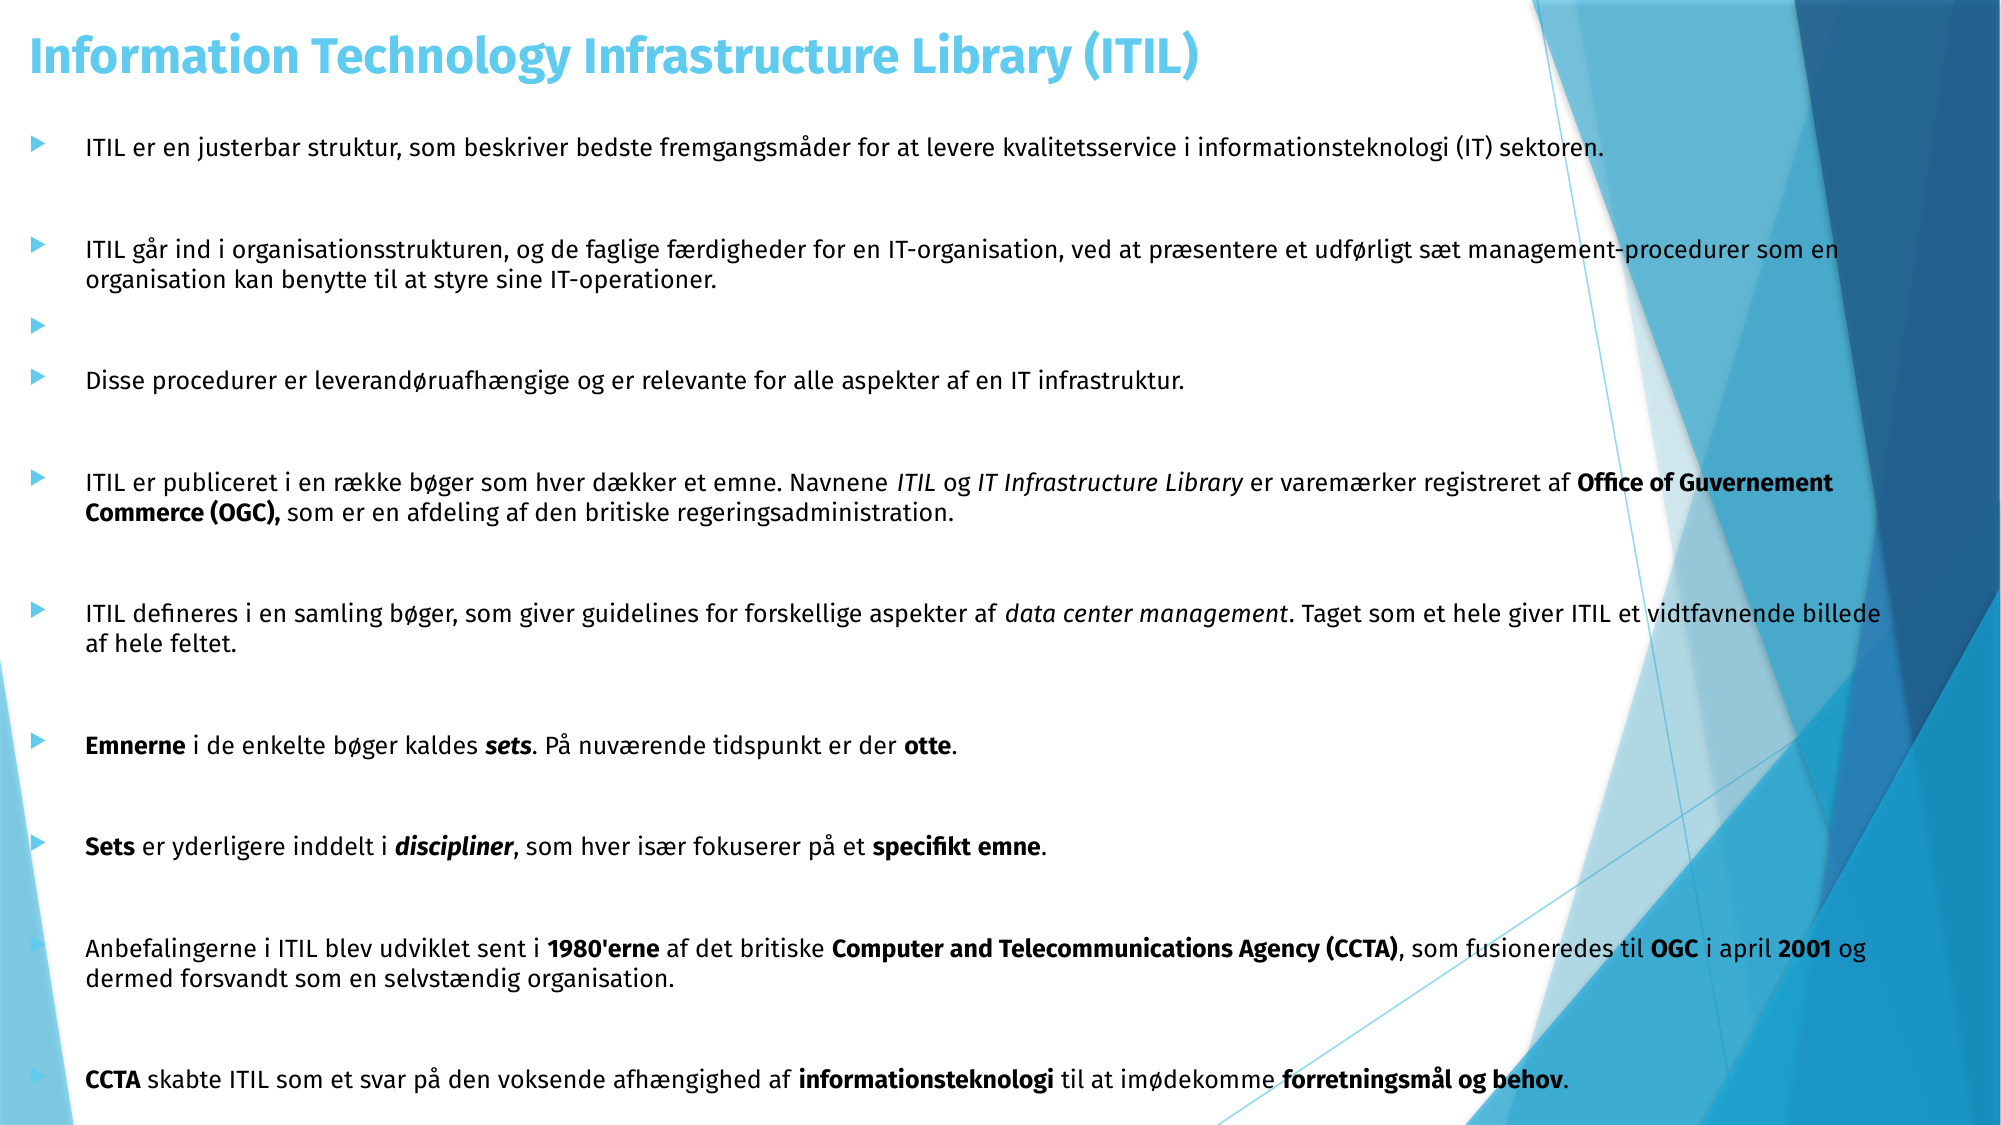

# Information Technology Infrastructure Library (ITIL)
ITIL er en justerbar struktur, som beskriver bedste fremgangsmåder for at levere kvalitetsservice i informationsteknologi (IT) sektoren.

ITIL går ind i organisationsstrukturen, og de faglige færdigheder for en IT-organisation, ved at præsentere et udførligt sæt management-procedurer som en organisation kan benytte til at styre sine IT-operationer.

Disse procedurer er leverandøruafhængige og er relevante for alle aspekter af en IT infrastruktur.

ITIL er publiceret i en række bøger som hver dækker et emne. Navnene ITIL og IT Infrastructure Library er varemærker registreret af Office of Guvernement Commerce (OGC), som er en afdeling af den britiske regeringsadministration.

ITIL defineres i en samling bøger, som giver guidelines for forskellige aspekter af data center management. Taget som et hele giver ITIL et vidtfavnende billede af hele feltet.

Emnerne i de enkelte bøger kaldes sets. På nuværende tidspunkt er der otte.

Sets er yderligere inddelt i discipliner, som hver især fokuserer på et specifikt emne.

Anbefalingerne i ITIL blev udviklet sent i 1980'erne af det britiske Computer and Telecommunications Agency (CCTA), som fusioneredes til OGC i april 2001 og dermed forsvandt som en selvstændig organisation.

CCTA skabte ITIL som et svar på den voksende afhængighed af informationsteknologi til at imødekomme forretningsmål og behov.